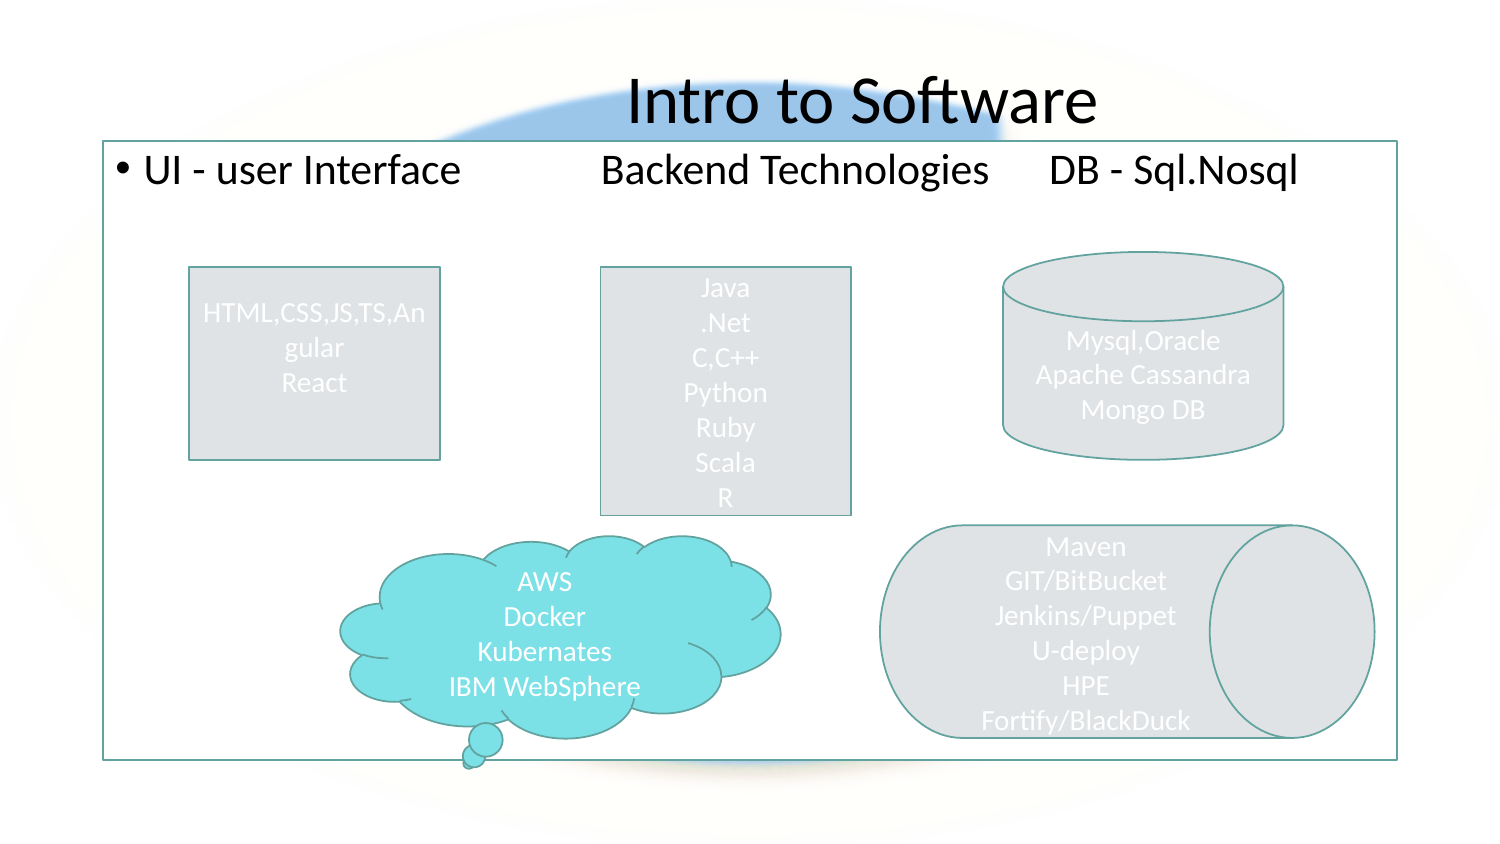

# Intro to Software
UI - user Interface              Backend Technologies      DB - Sql.Nosql
Mysql,Oracle
Apache Cassandra
Mongo DB
HTML,CSS,JS,TS,Angular
React

Java
.Net
C,C++
Python
Ruby
Scala
R
Maven
GIT/BitBucket
Jenkins/Puppet
U-deploy
HPE Fortify/BlackDuck
AWS
Docker
Kubernates
IBM WebSphere
7